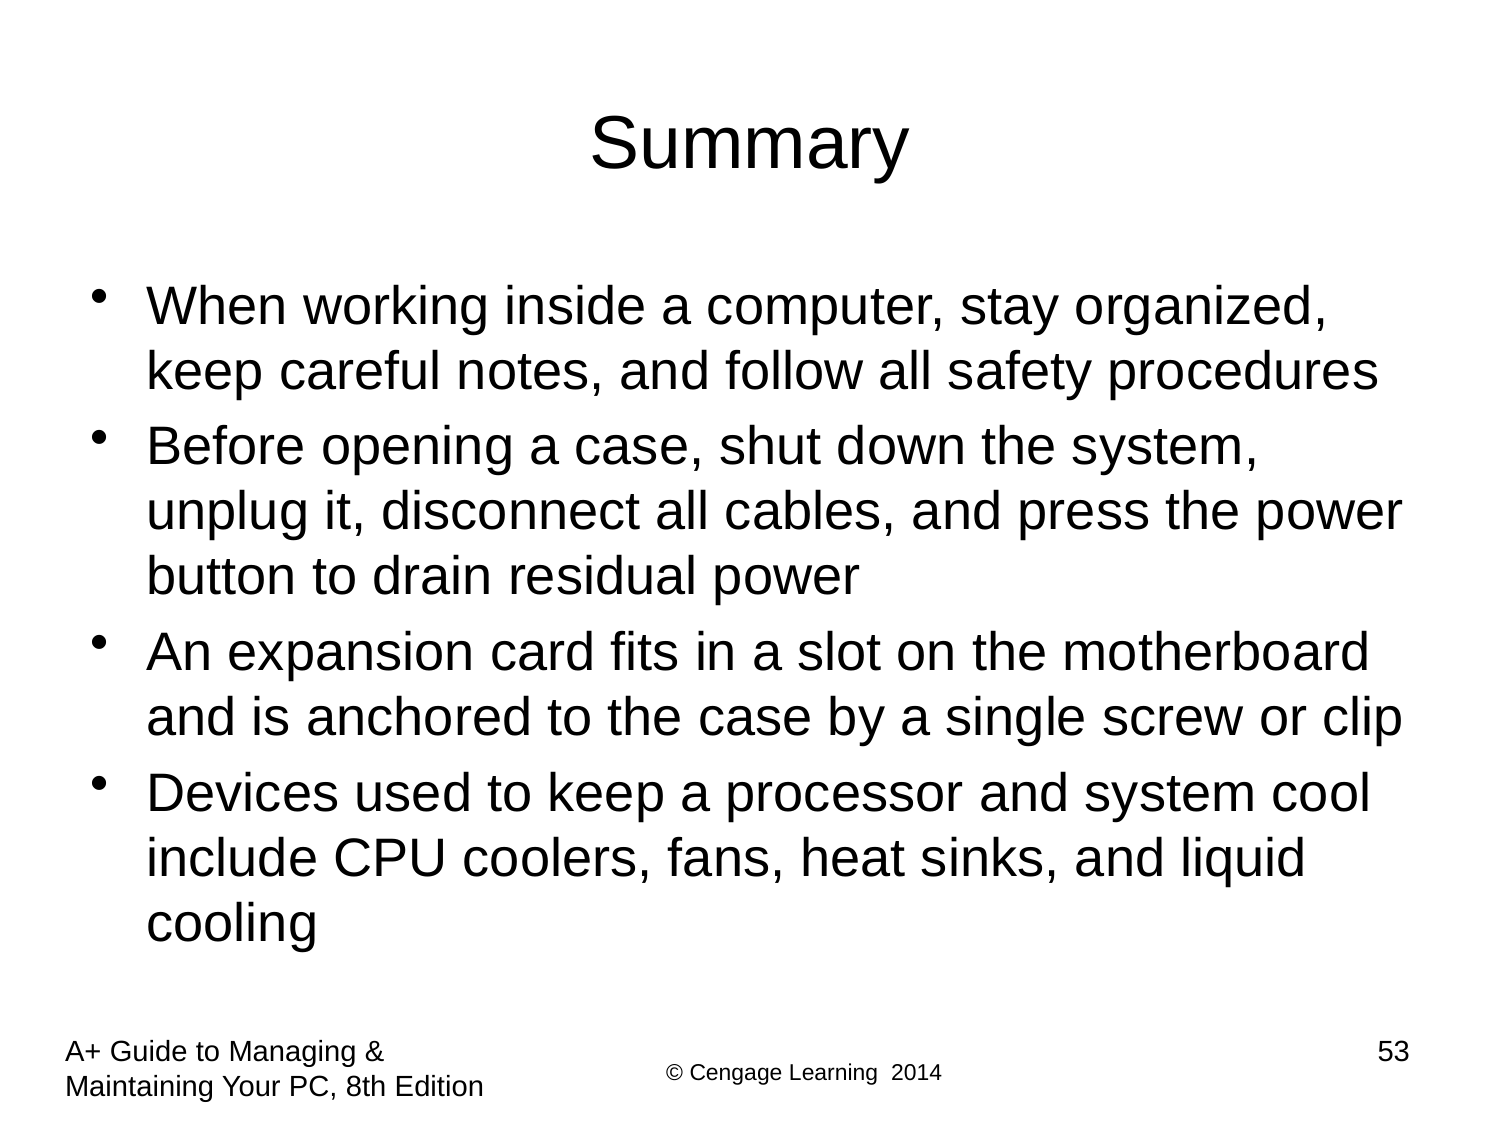

# Summary
When working inside a computer, stay organized, keep careful notes, and follow all safety procedures
Before opening a case, shut down the system, unplug it, disconnect all cables, and press the power button to drain residual power
An expansion card fits in a slot on the motherboard and is anchored to the case by a single screw or clip
Devices used to keep a processor and system cool include CPU coolers, fans, heat sinks, and liquid cooling
53
A+ Guide to Managing & Maintaining Your PC, 8th Edition